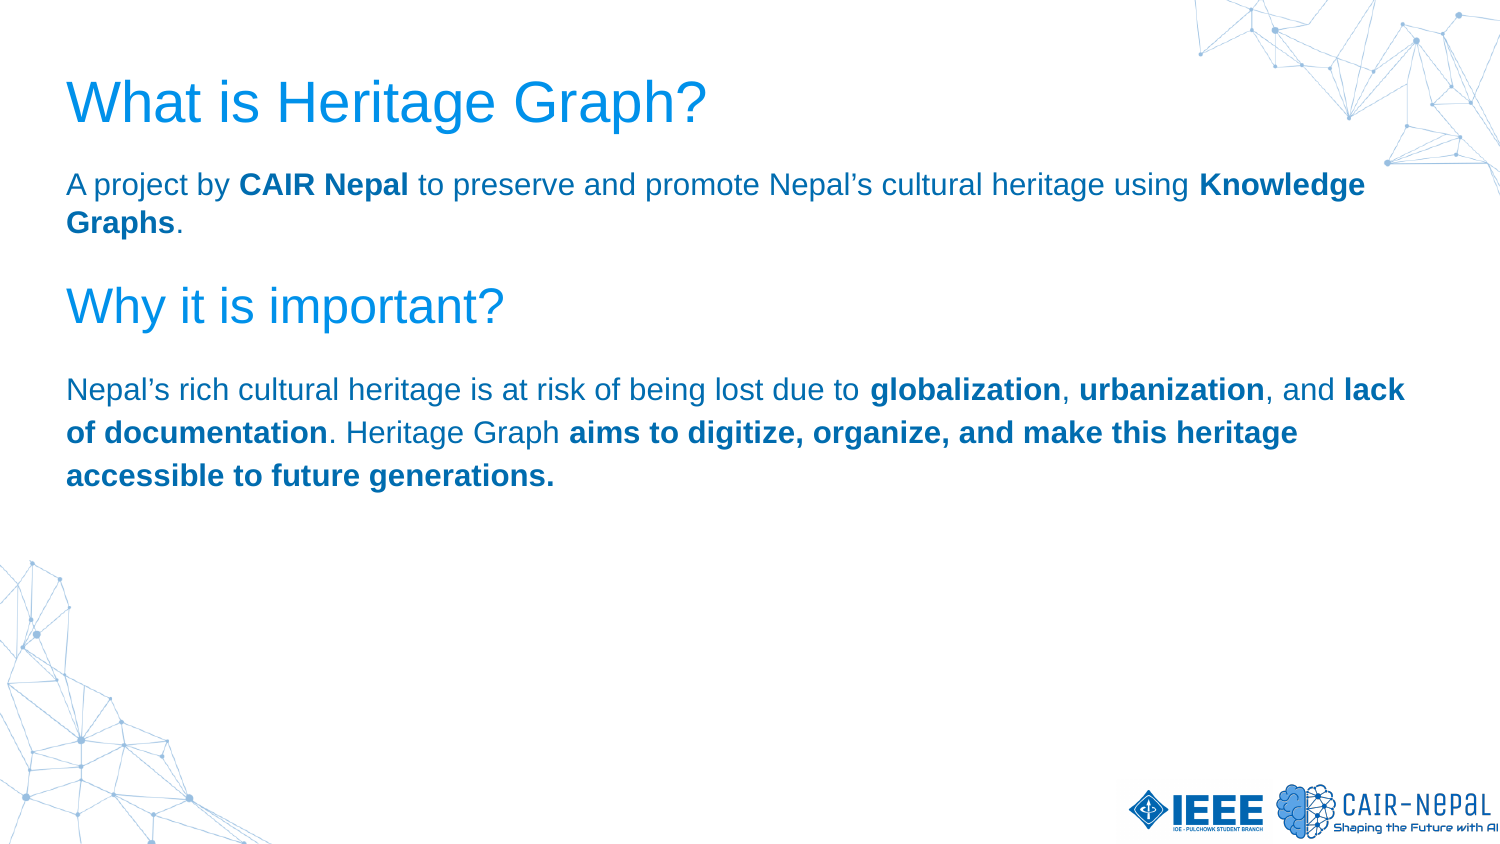

What is Heritage Graph?
A project by CAIR Nepal to preserve and promote Nepal’s cultural heritage using Knowledge Graphs.

Why it is important?
Nepal’s rich cultural heritage is at risk of being lost due to globalization, urbanization, and lack of documentation. Heritage Graph aims to digitize, organize, and make this heritage accessible to future generations.